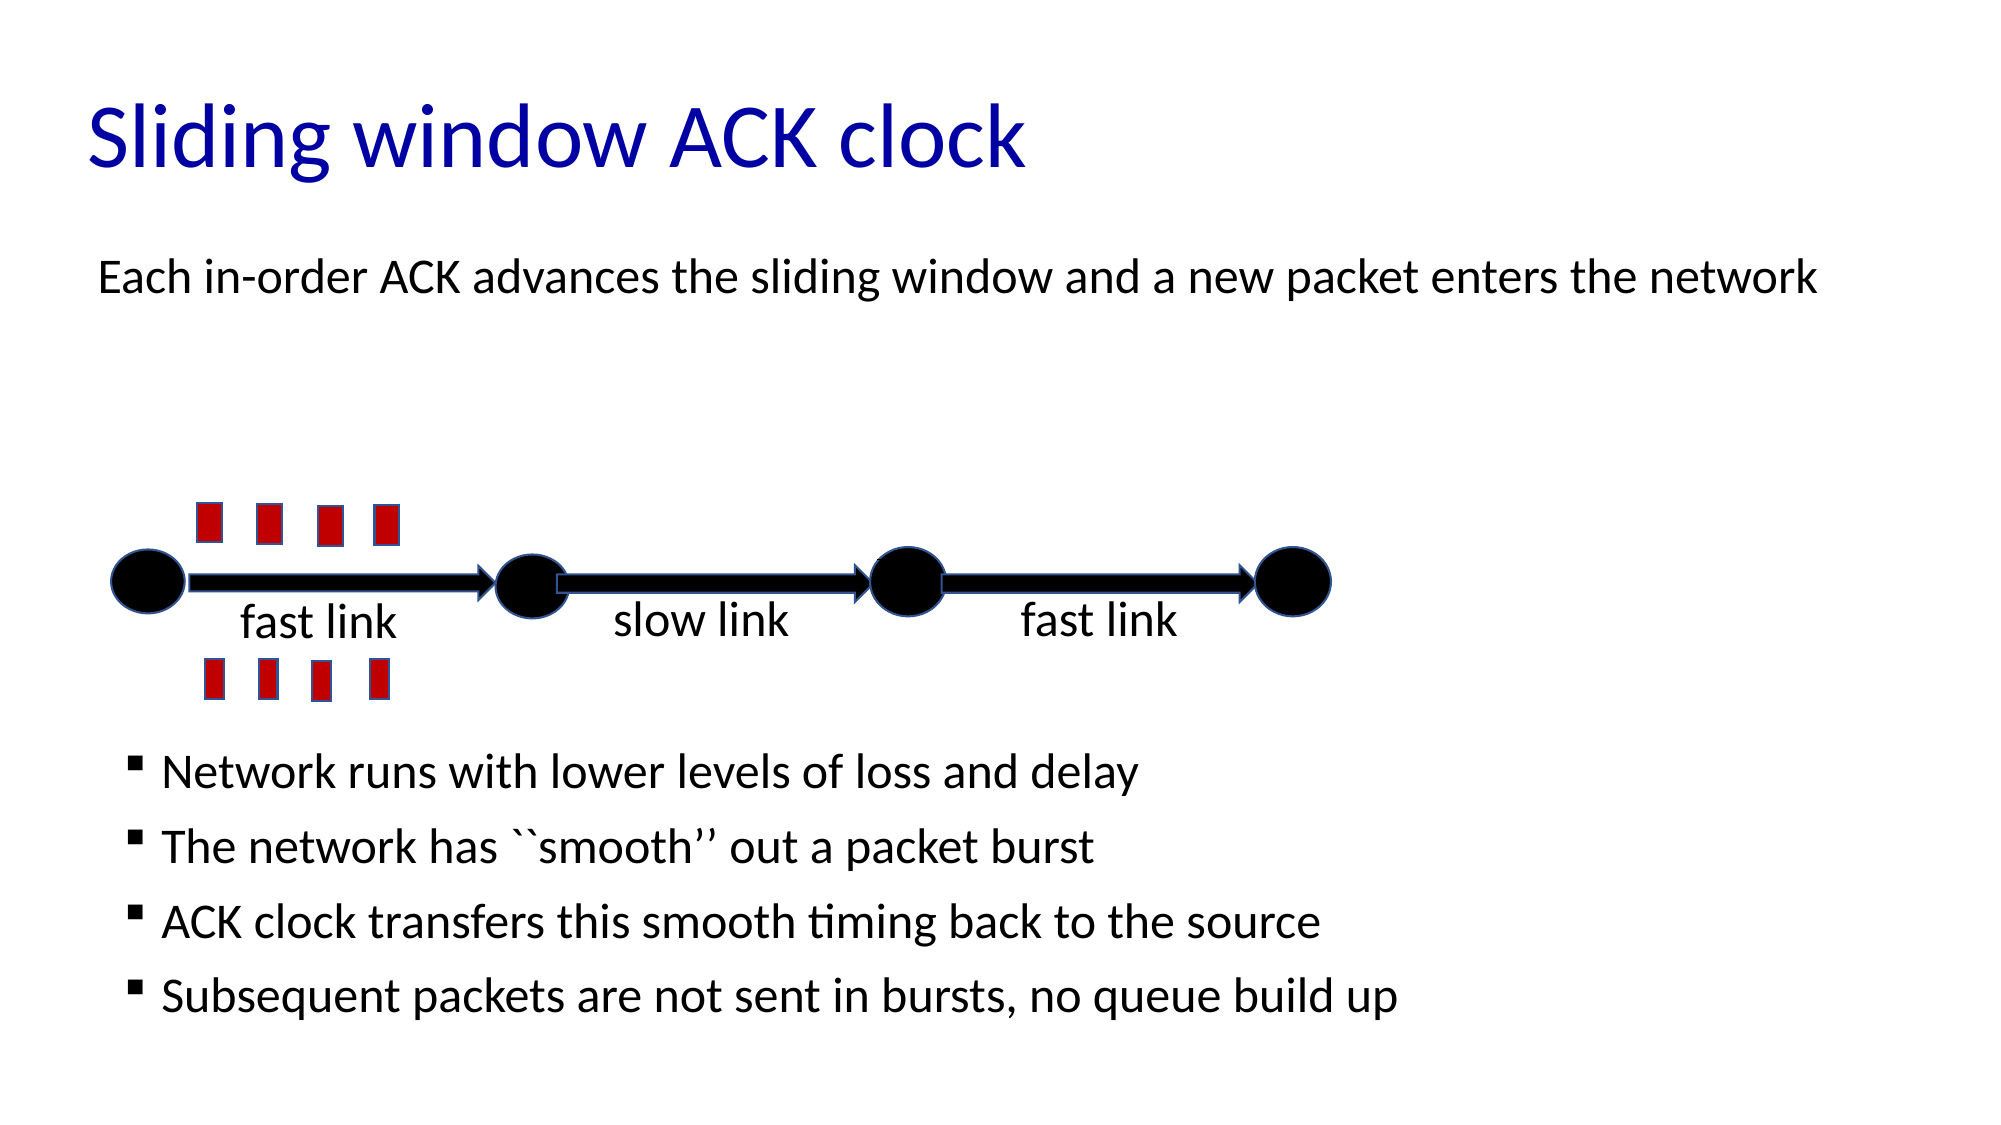

# Sliding window ACK clock
Each in-order ACK advances the sliding window and a new packet enters the network

slow link
fast link
fast link

Network runs with lower levels of loss and delay
The network has ``smooth’’ out a packet burst
ACK clock transfers this smooth timing back to the source
Subsequent packets are not sent in bursts, no queue build up